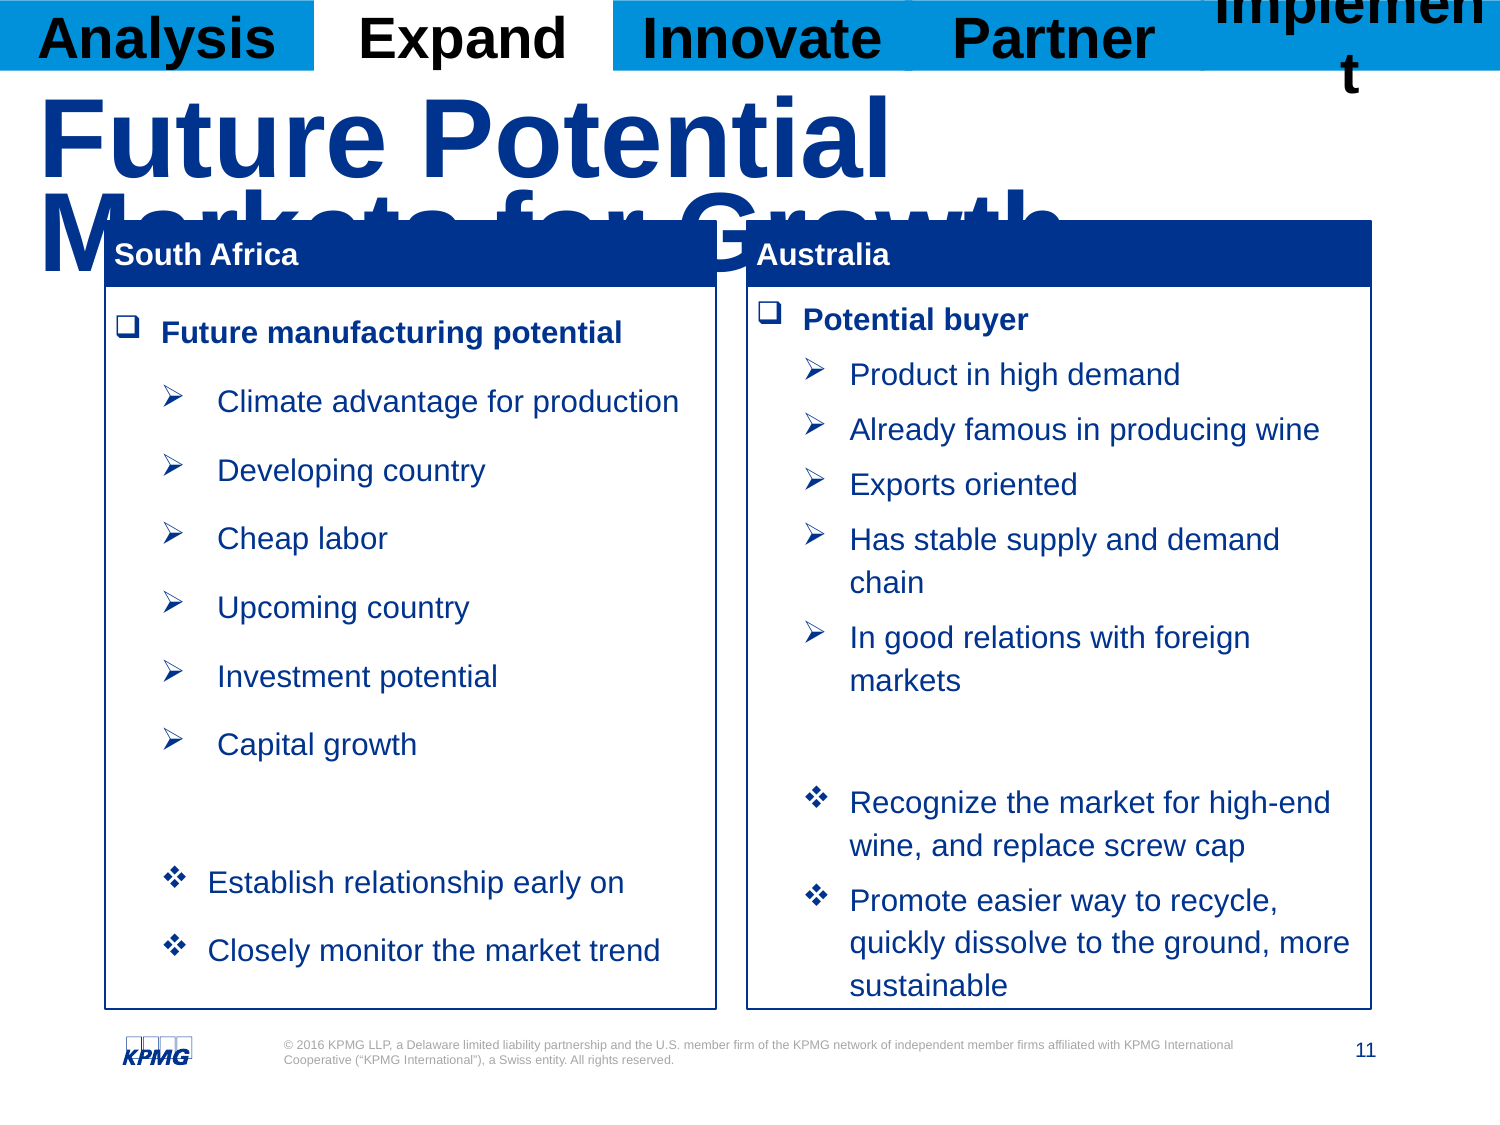

# Future Potential Markets for Growth
South Africa
Australia
Future manufacturing potential
Climate advantage for production
Developing country
Cheap labor
Upcoming country
Investment potential
Capital growth

Establish relationship early on
Closely monitor the market trend

Potential buyer
Product in high demand
Already famous in producing wine
Exports oriented
Has stable supply and demand chain
In good relations with foreign markets

Recognize the market for high-end  wine, and replace screw cap
Promote easier way to recycle, quickly dissolve to the ground, more sustainable